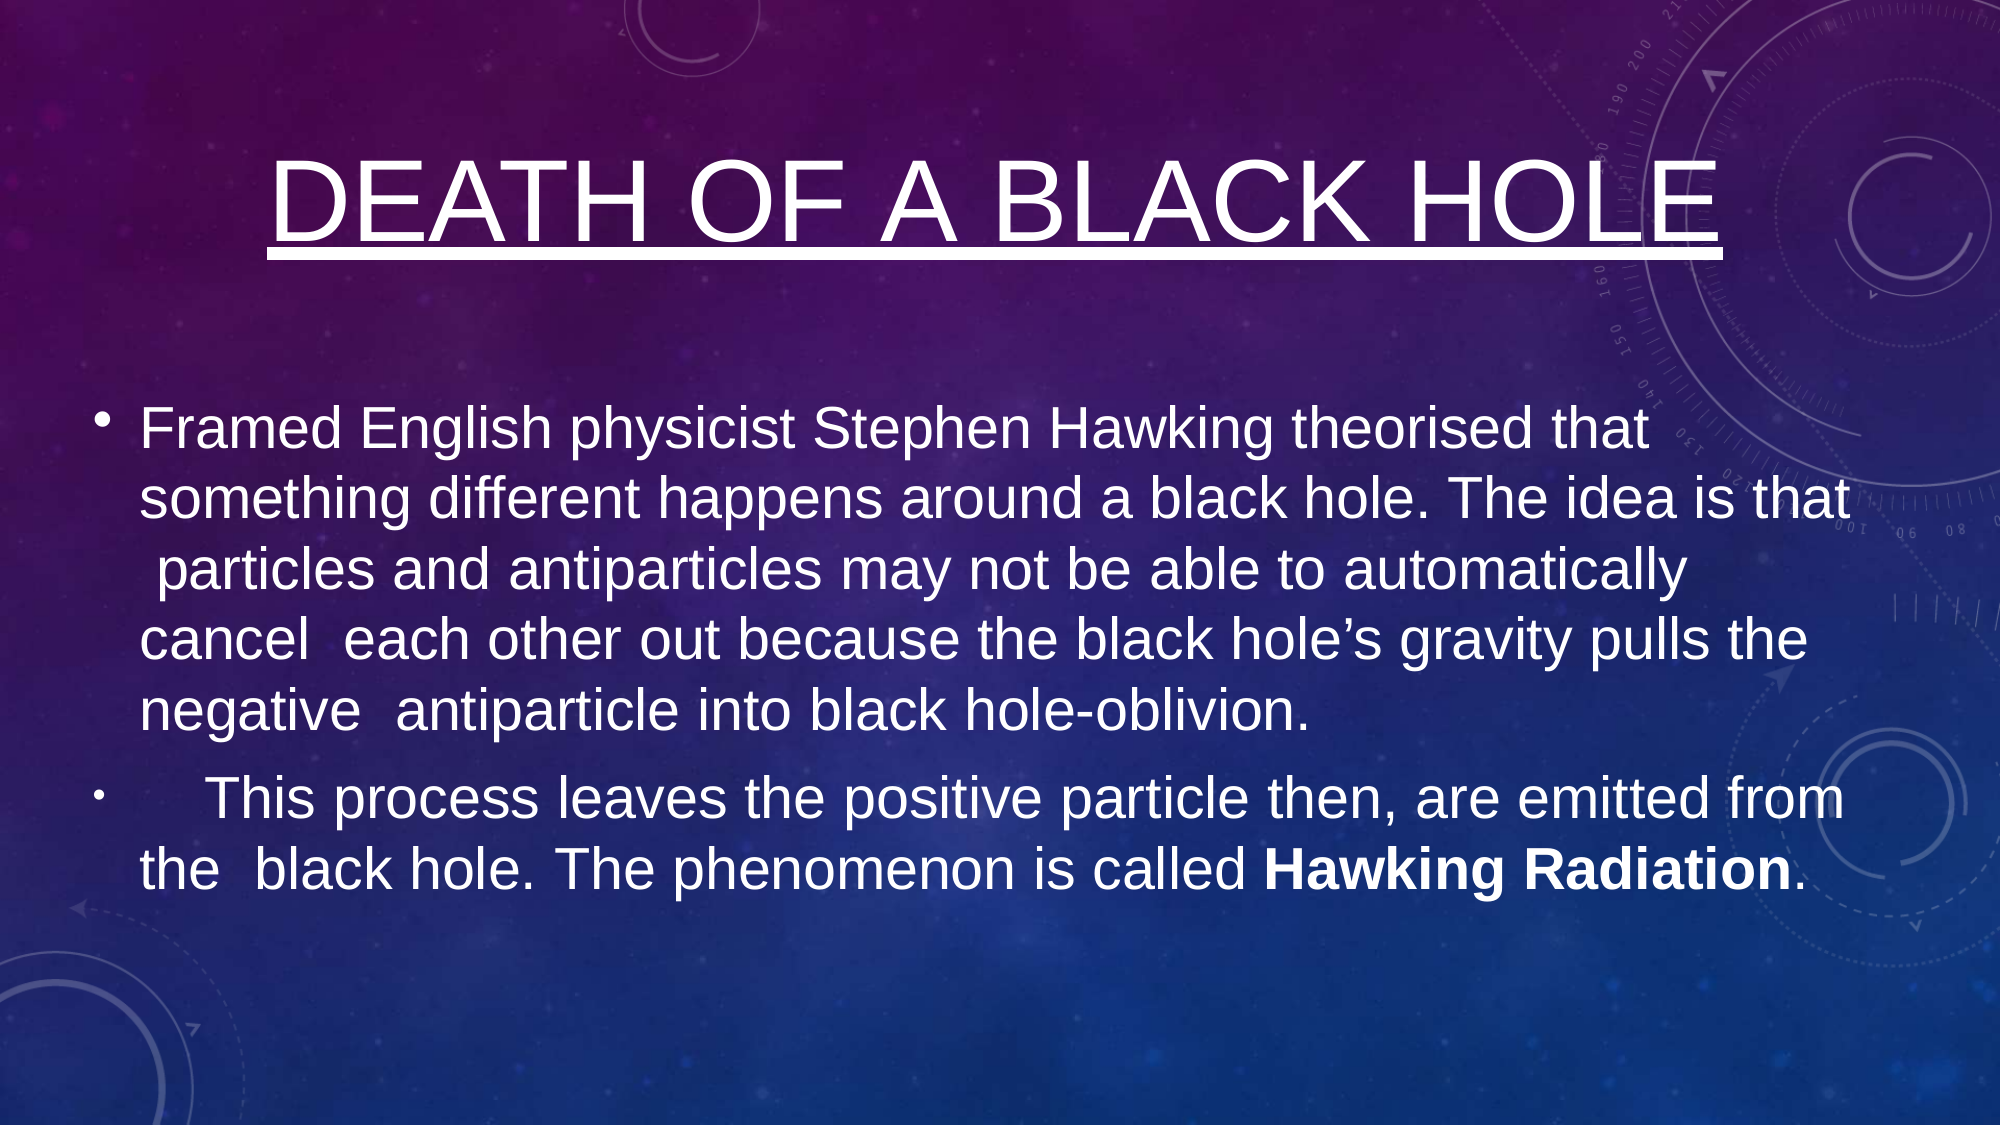

# DEATH OF A BLACK HOLE
Framed English physicist Stephen Hawking theorised that  something different happens around a black hole. The idea is that  particles and antiparticles may not be able to automatically cancel  each other out because the black hole’s gravity pulls the negative  antiparticle into black hole-oblivion.
	This process leaves the positive particle then, are emitted from the  black hole. The phenomenon is called Hawking Radiation.